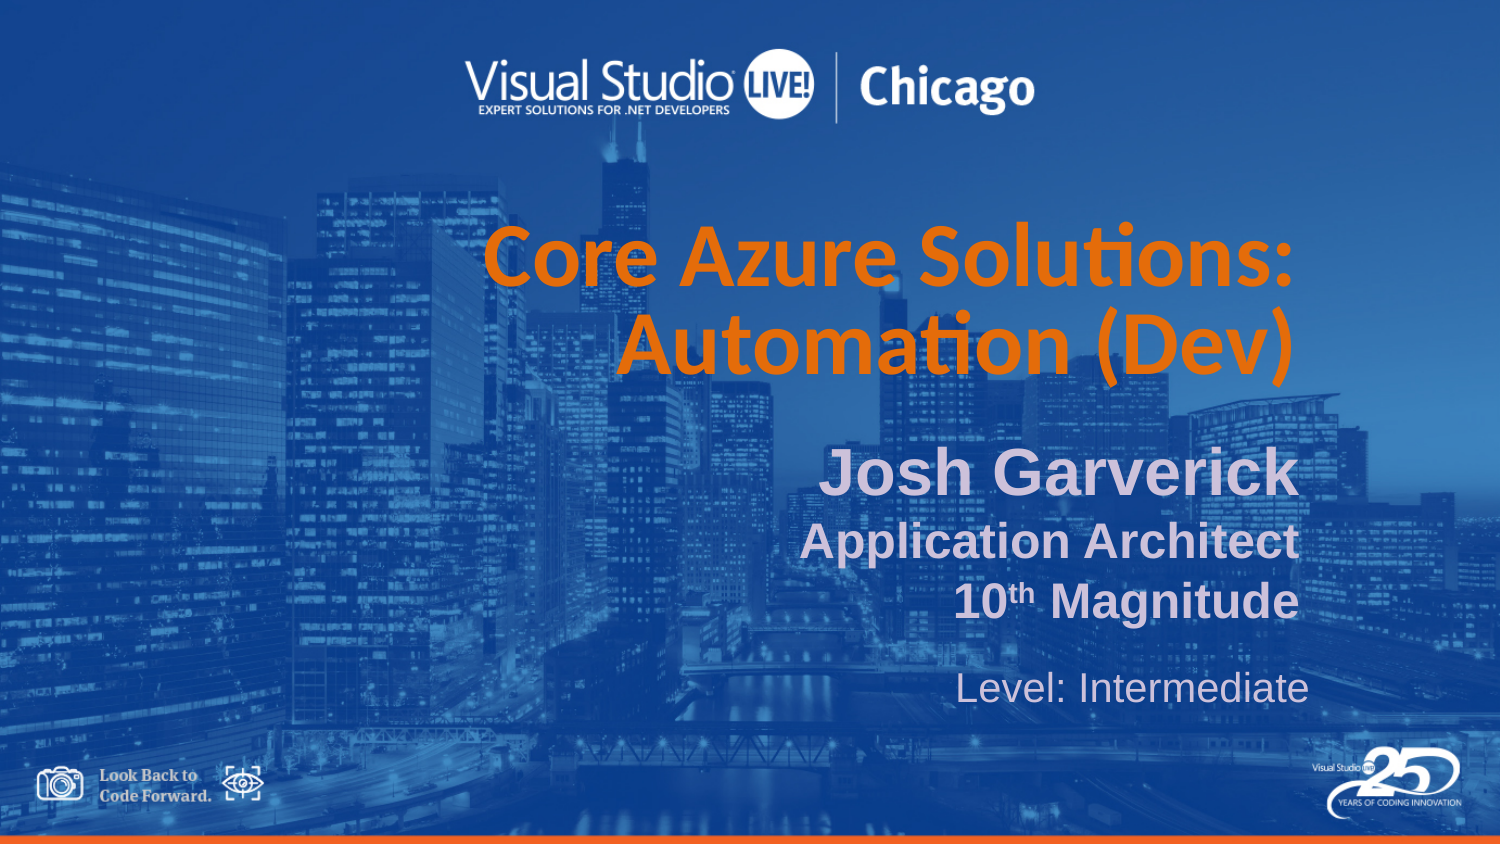

Core Azure Solutions:
Automation (Dev)
Josh Garverick
Application Architect
10th Magnitude

Level: Intermediate